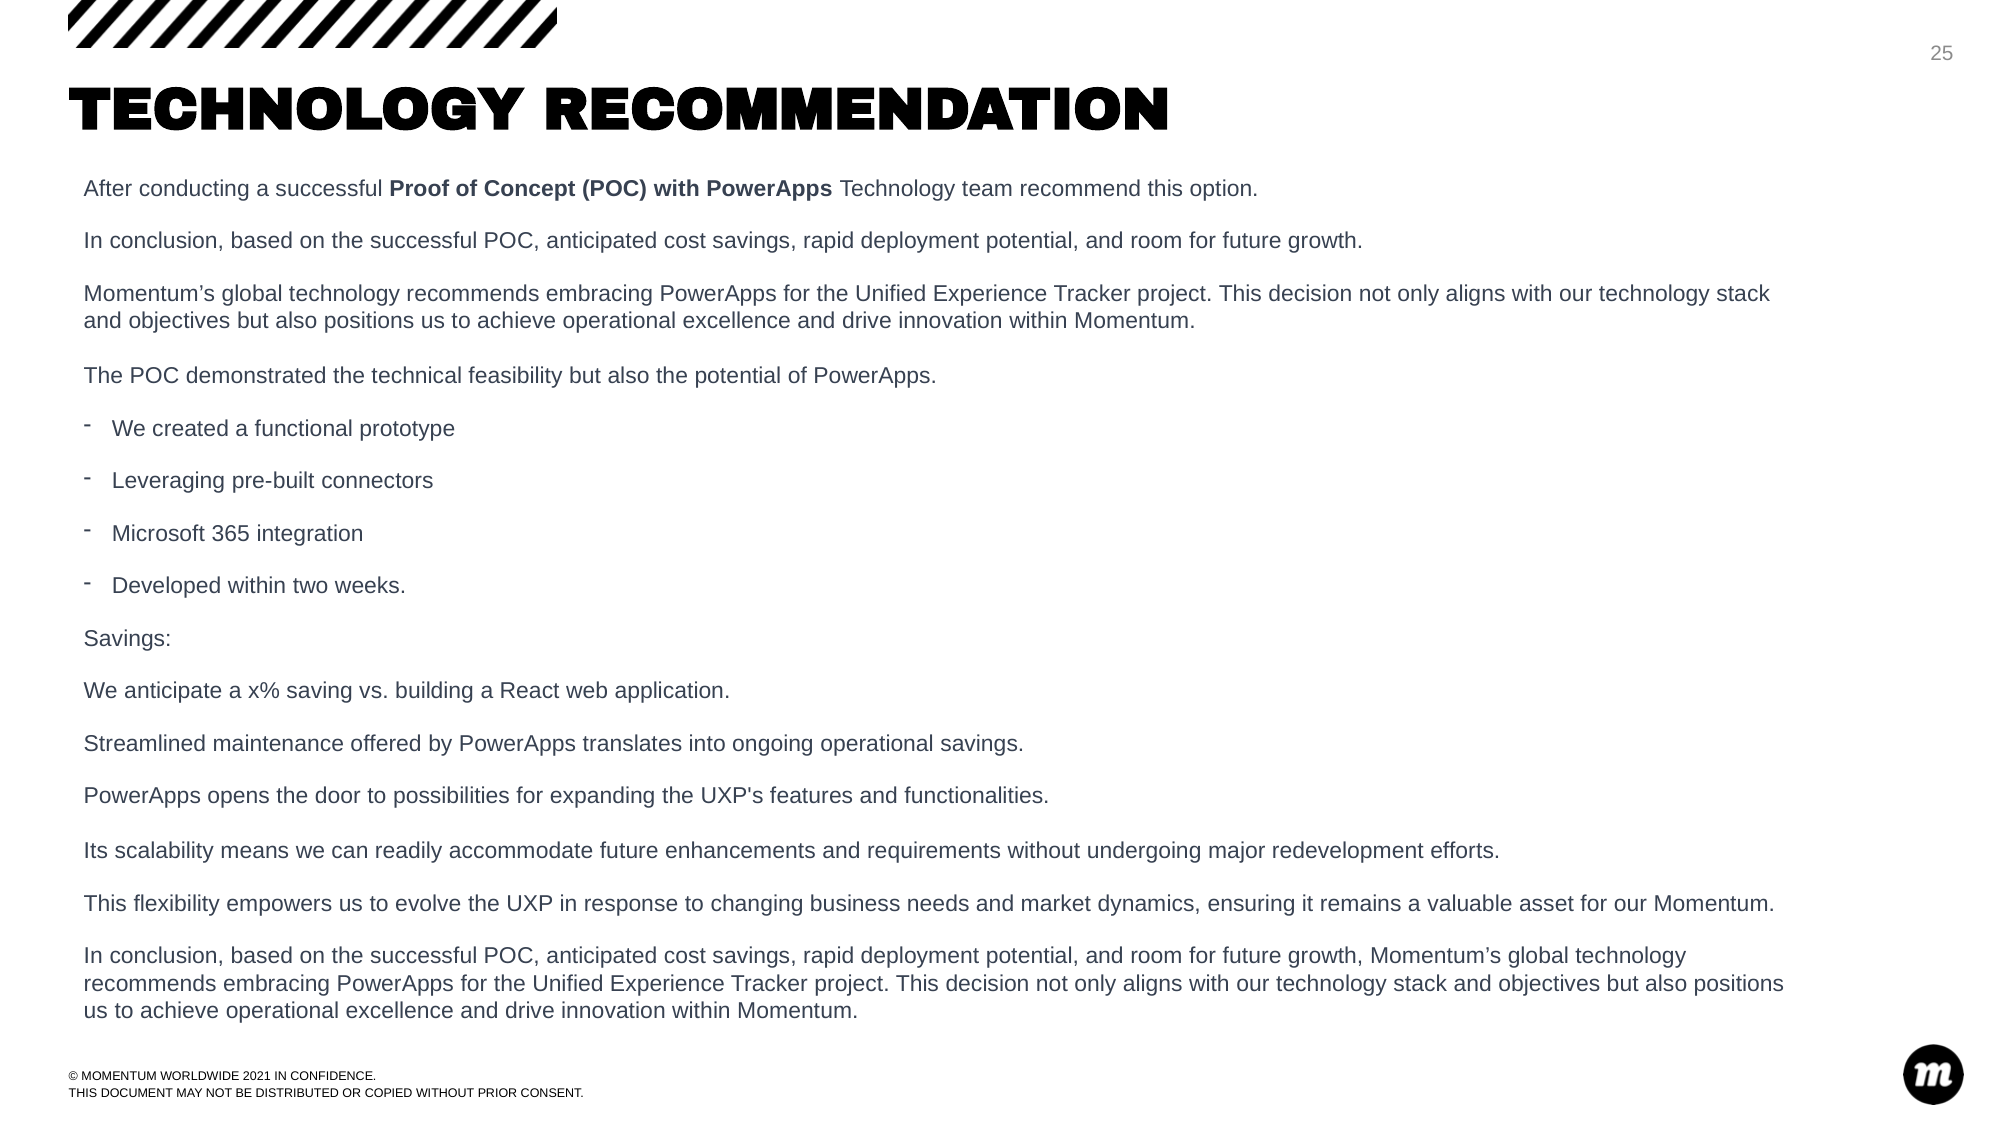

25
# TECHNOLOGY RECOMMENDATION
After conducting a successful Proof of Concept (POC) with PowerApps Technology team recommend this option.
In conclusion, based on the successful POC, anticipated cost savings, rapid deployment potential, and room for future growth.
Momentum’s global technology recommends embracing PowerApps for the Unified Experience Tracker project. This decision not only aligns with our technology stack and objectives but also positions us to achieve operational excellence and drive innovation within Momentum.
The POC demonstrated the technical feasibility but also the potential of PowerApps.
We created a functional prototype
Leveraging pre-built connectors
Microsoft 365 integration
Developed within two weeks.
Savings:
We anticipate a x% saving vs. building a React web application.
Streamlined maintenance offered by PowerApps translates into ongoing operational savings.
PowerApps opens the door to possibilities for expanding the UXP's features and functionalities.
Its scalability means we can readily accommodate future enhancements and requirements without undergoing major redevelopment efforts.
This flexibility empowers us to evolve the UXP in response to changing business needs and market dynamics, ensuring it remains a valuable asset for our Momentum.
In conclusion, based on the successful POC, anticipated cost savings, rapid deployment potential, and room for future growth, Momentum’s global technology recommends embracing PowerApps for the Unified Experience Tracker project. This decision not only aligns with our technology stack and objectives but also positions us to achieve operational excellence and drive innovation within Momentum.